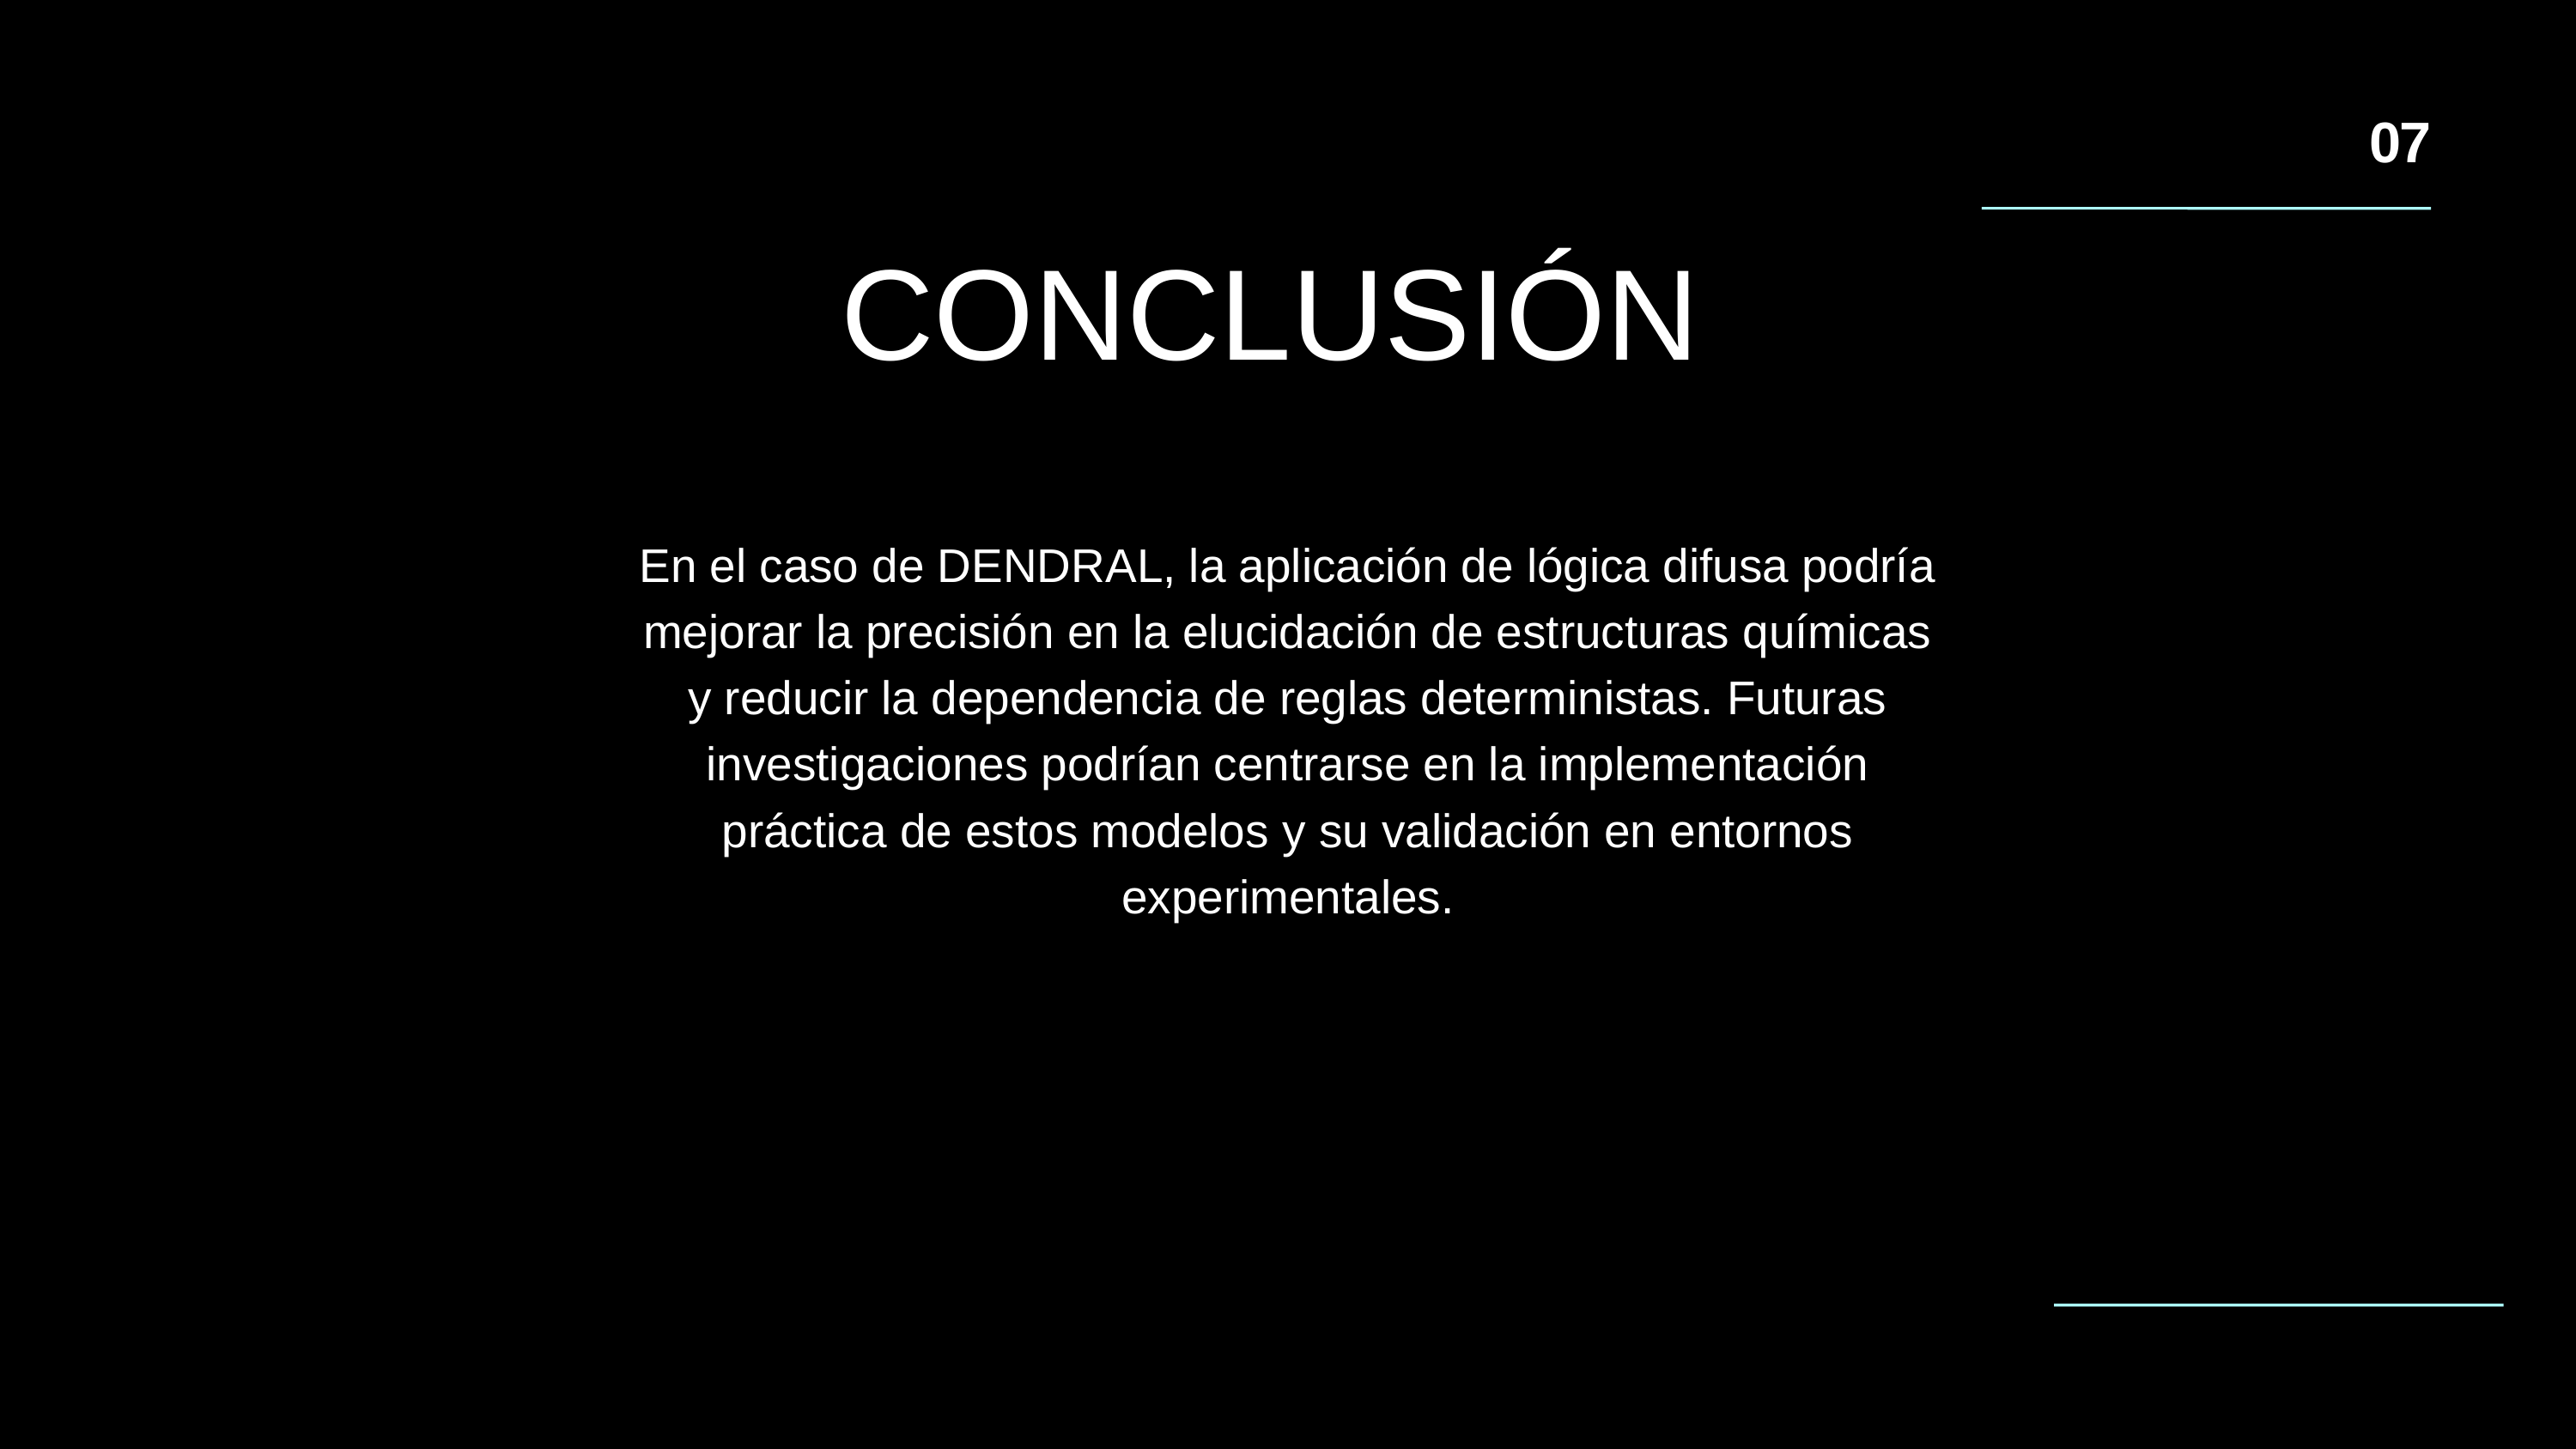

07

CONCLUSIÓN
En el caso de DENDRAL, la aplicación de lógica difusa podría mejorar la precisión en la elucidación de estructuras químicas y reducir la dependencia de reglas deterministas. Futuras investigaciones podrían centrarse en la implementación práctica de estos modelos y su validación en entornos experimentales.